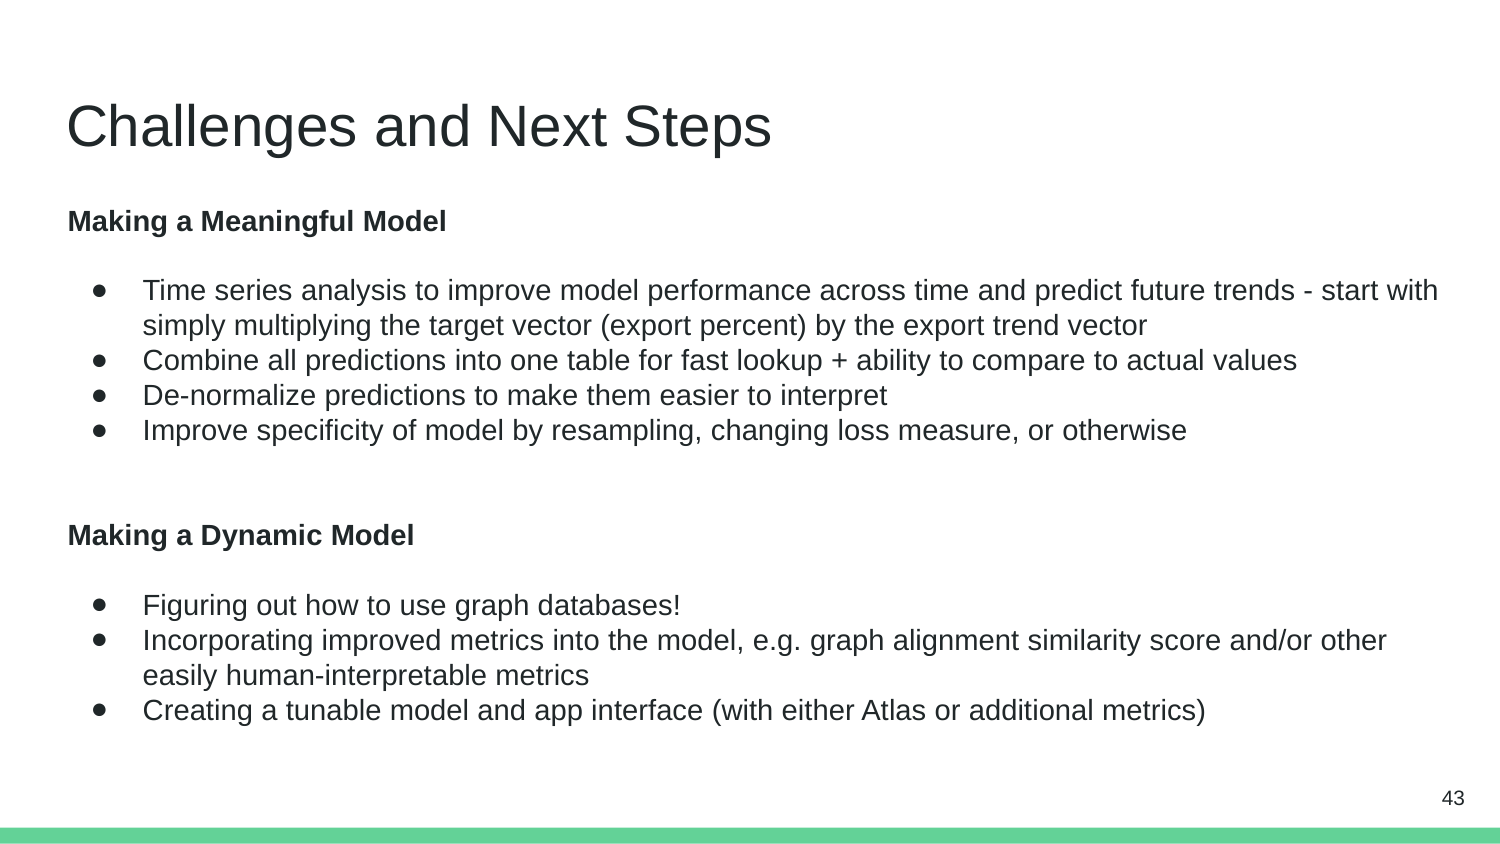

# Challenges and Next Steps
Making a Meaningful Model

Time series analysis to improve model performance across time and predict future trends - start with simply multiplying the target vector (export percent) by the export trend vector
Combine all predictions into one table for fast lookup + ability to compare to actual values
De-normalize predictions to make them easier to interpret
Improve specificity of model by resampling, changing loss measure, or otherwise

Making a Dynamic Model

Figuring out how to use graph databases!
Incorporating improved metrics into the model, e.g. graph alignment similarity score and/or other easily human-interpretable metrics
Creating a tunable model and app interface (with either Atlas or additional metrics)

43